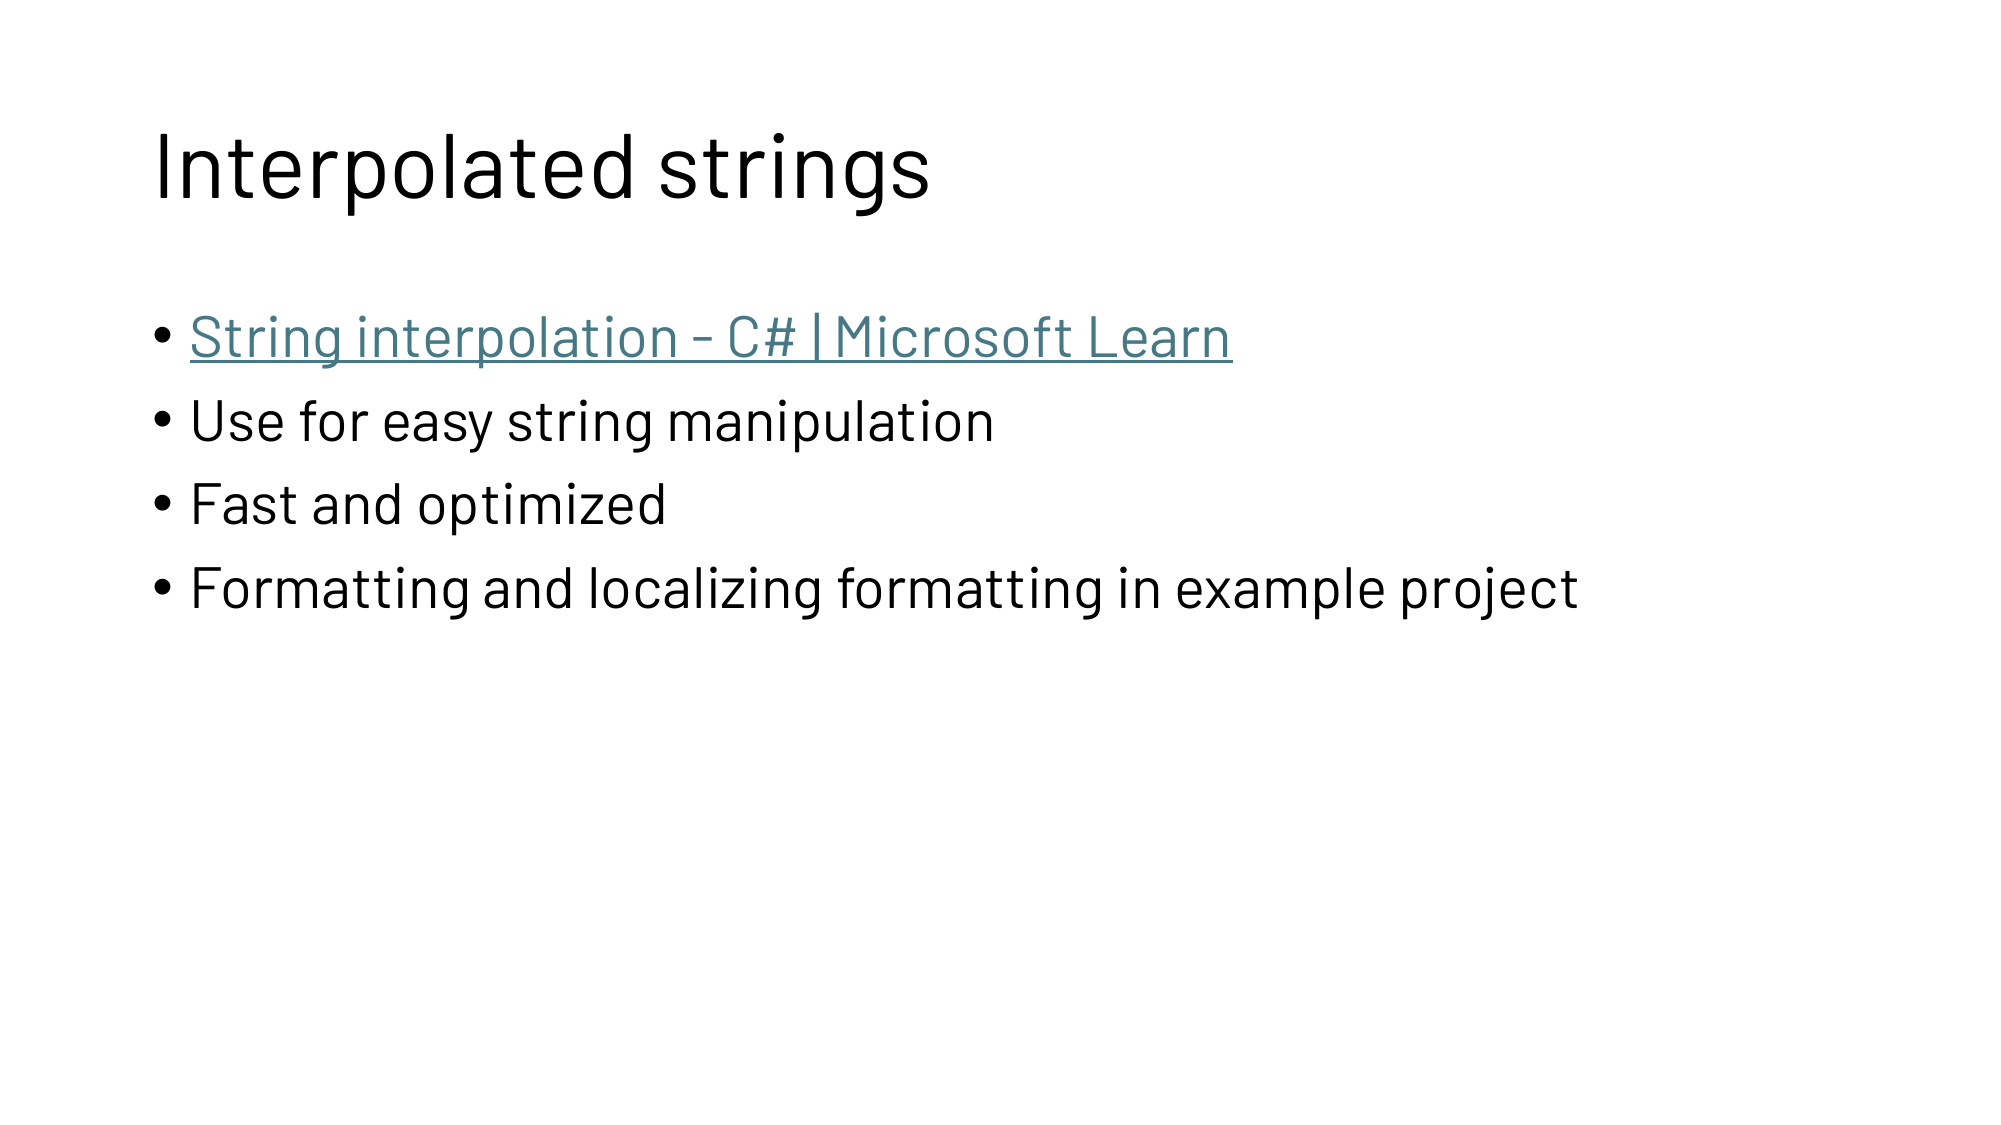

# Interpolated strings
String interpolation - C# | Microsoft Learn
Use for easy string manipulation
Fast and optimized
Formatting and localizing formatting in example project